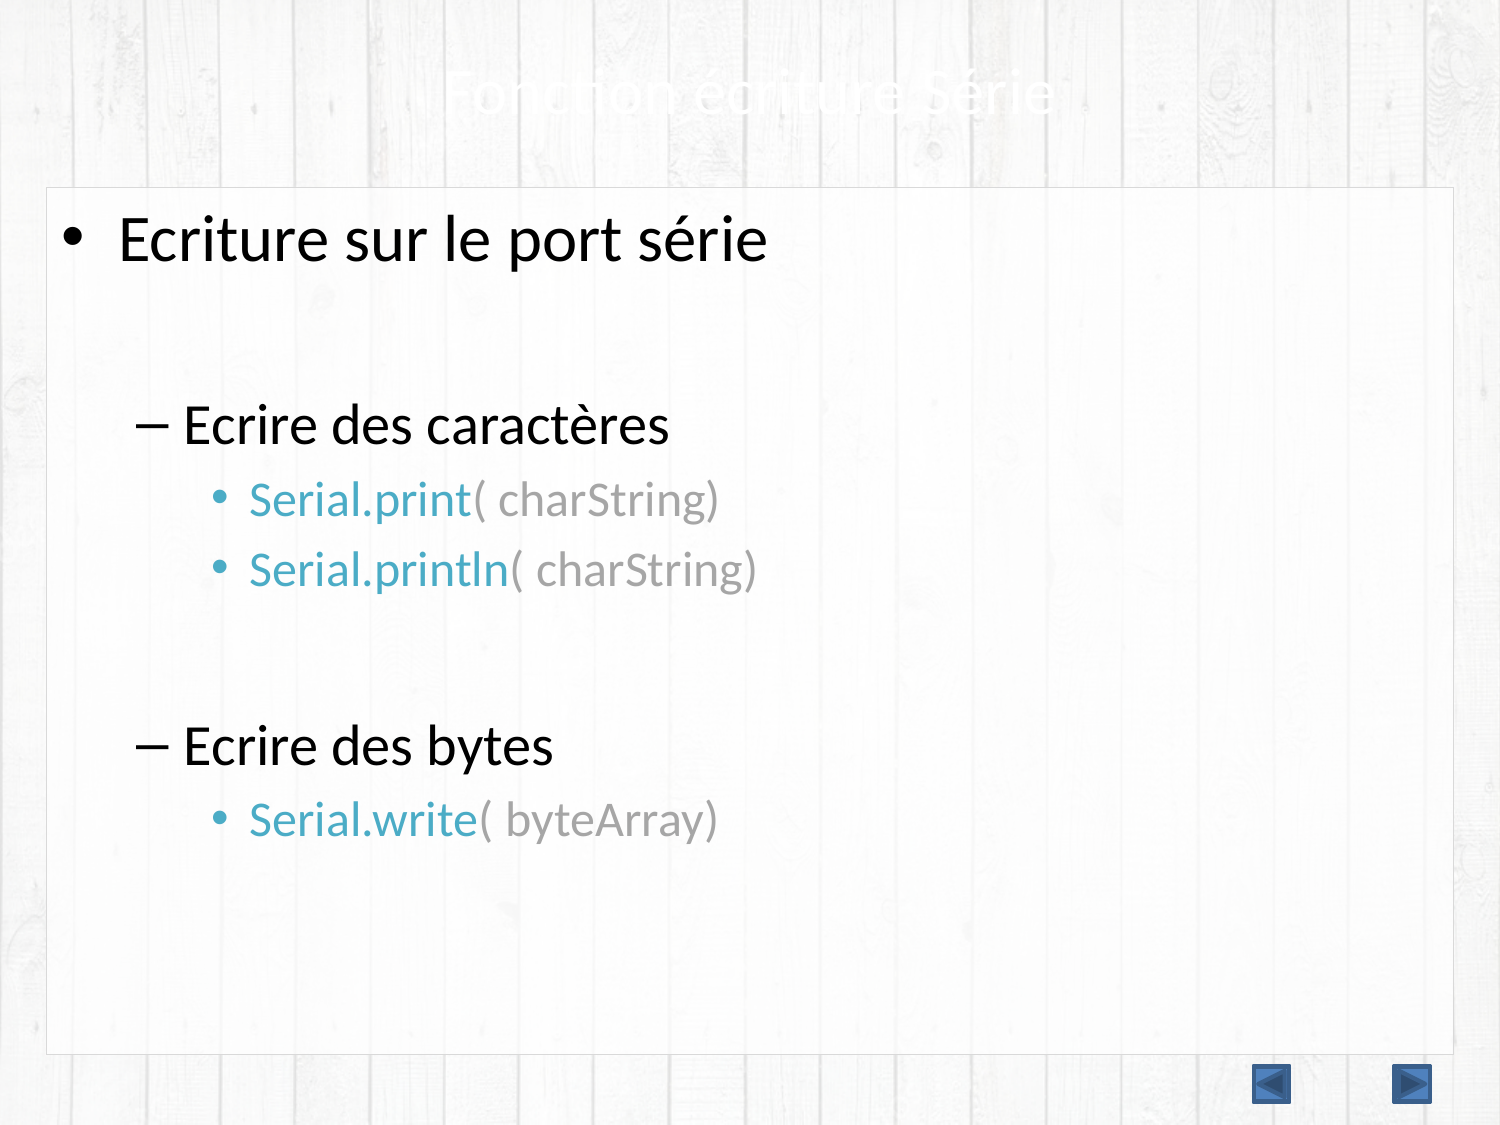

# Fonction écriture Série
Ecriture sur le port série

Ecrire des caractères
Serial.print( charString)
Serial.println( charString)

Ecrire des bytes
Serial.write( byteArray)